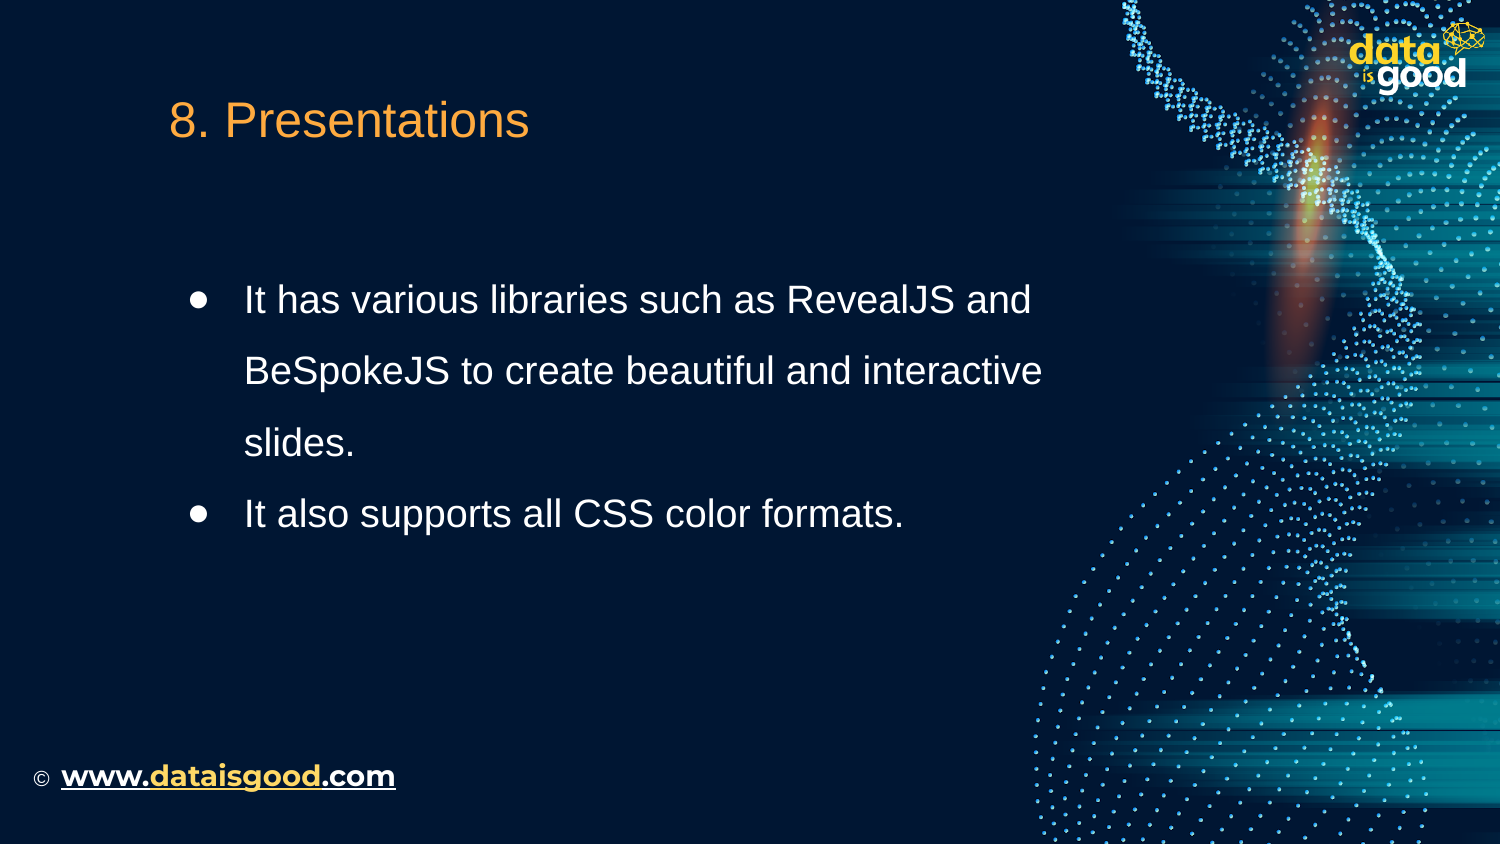

# 8. Presentations
It has various libraries such as RevealJS and BeSpokeJS to create beautiful and interactive slides.
It also supports all CSS color formats.